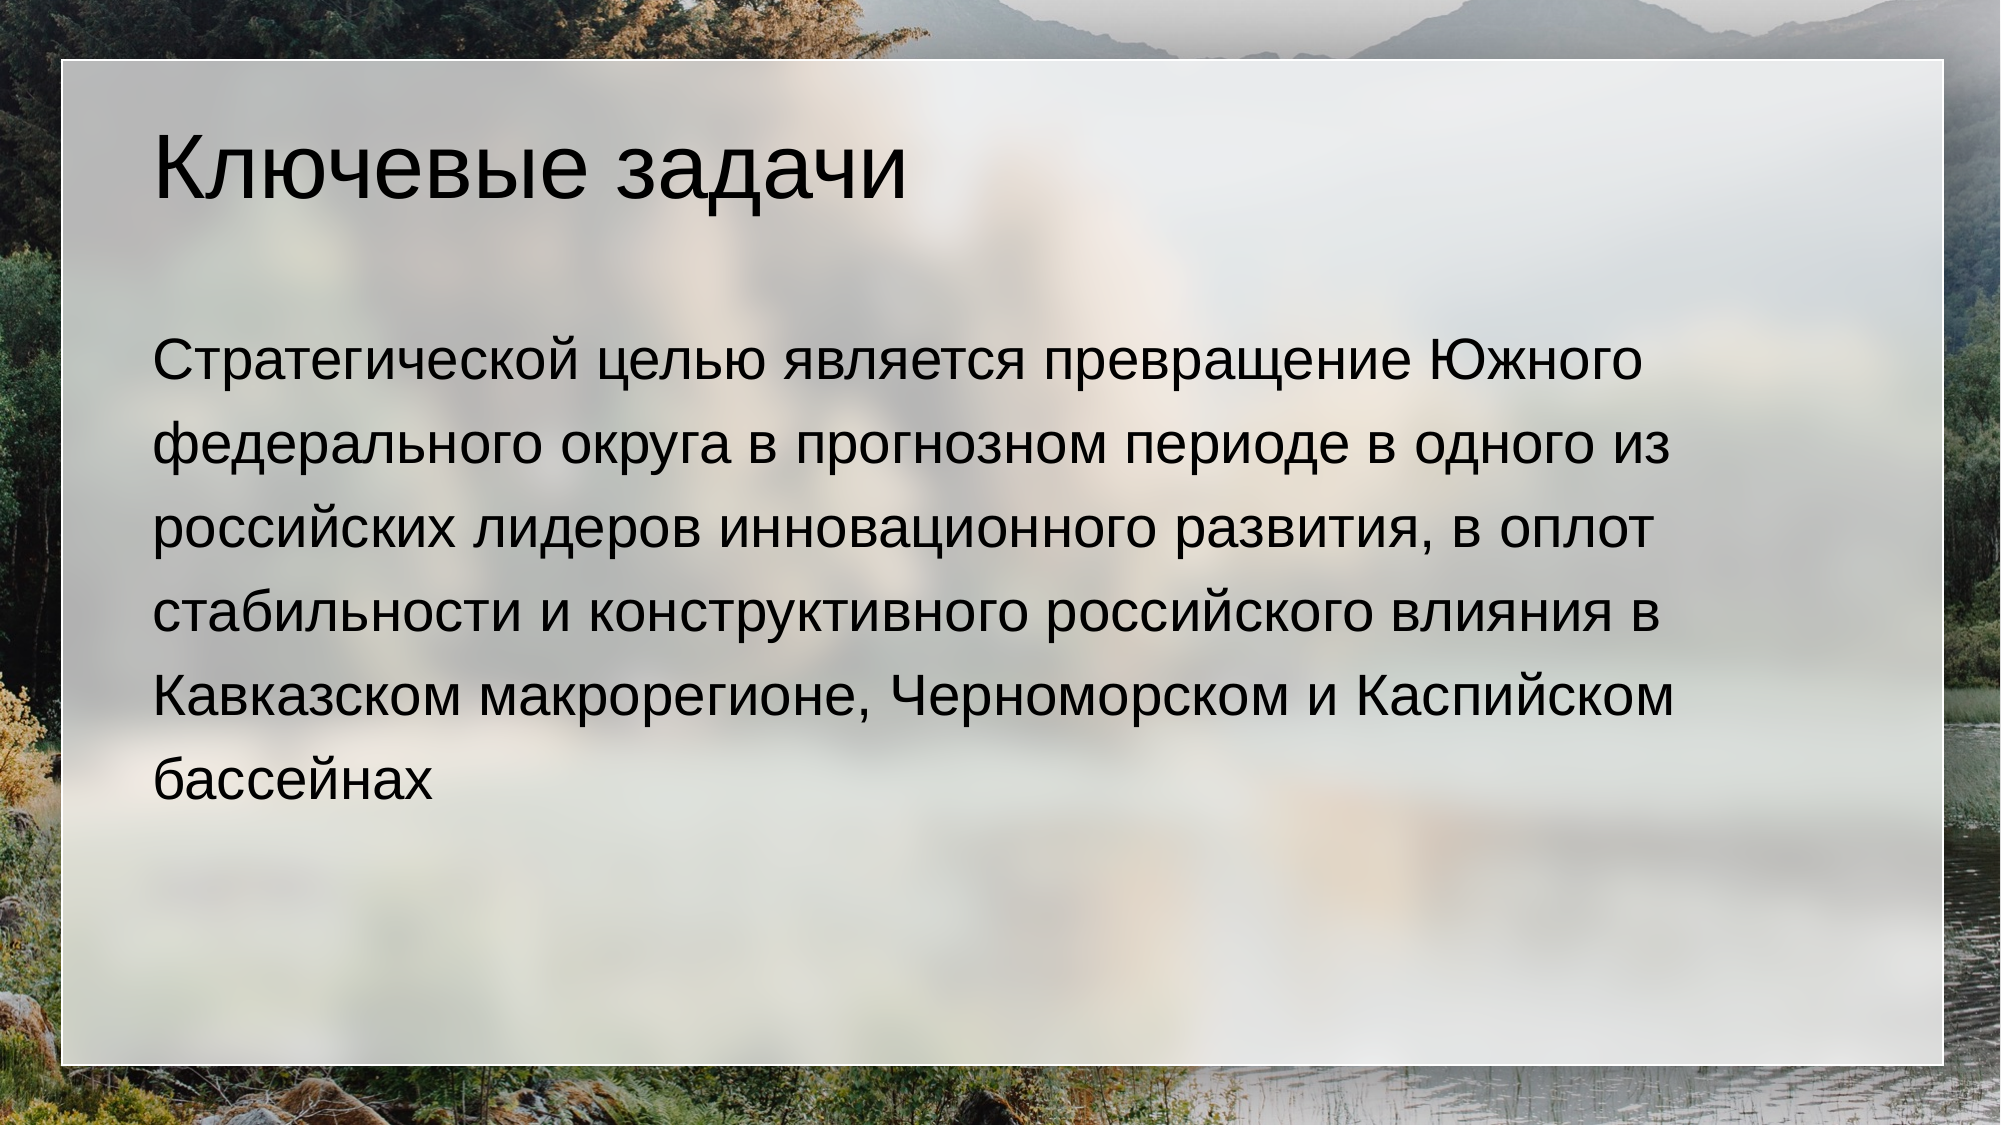

# Ключевые задачи
Стратегической целью является превращение Южного федерального округа в прогнозном периоде в одного из российских лидеров инновационного развития, в оплот стабильности и конструктивного российского влияния в Кавказском макрорегионе, Черноморском и Каспийском бассейнах